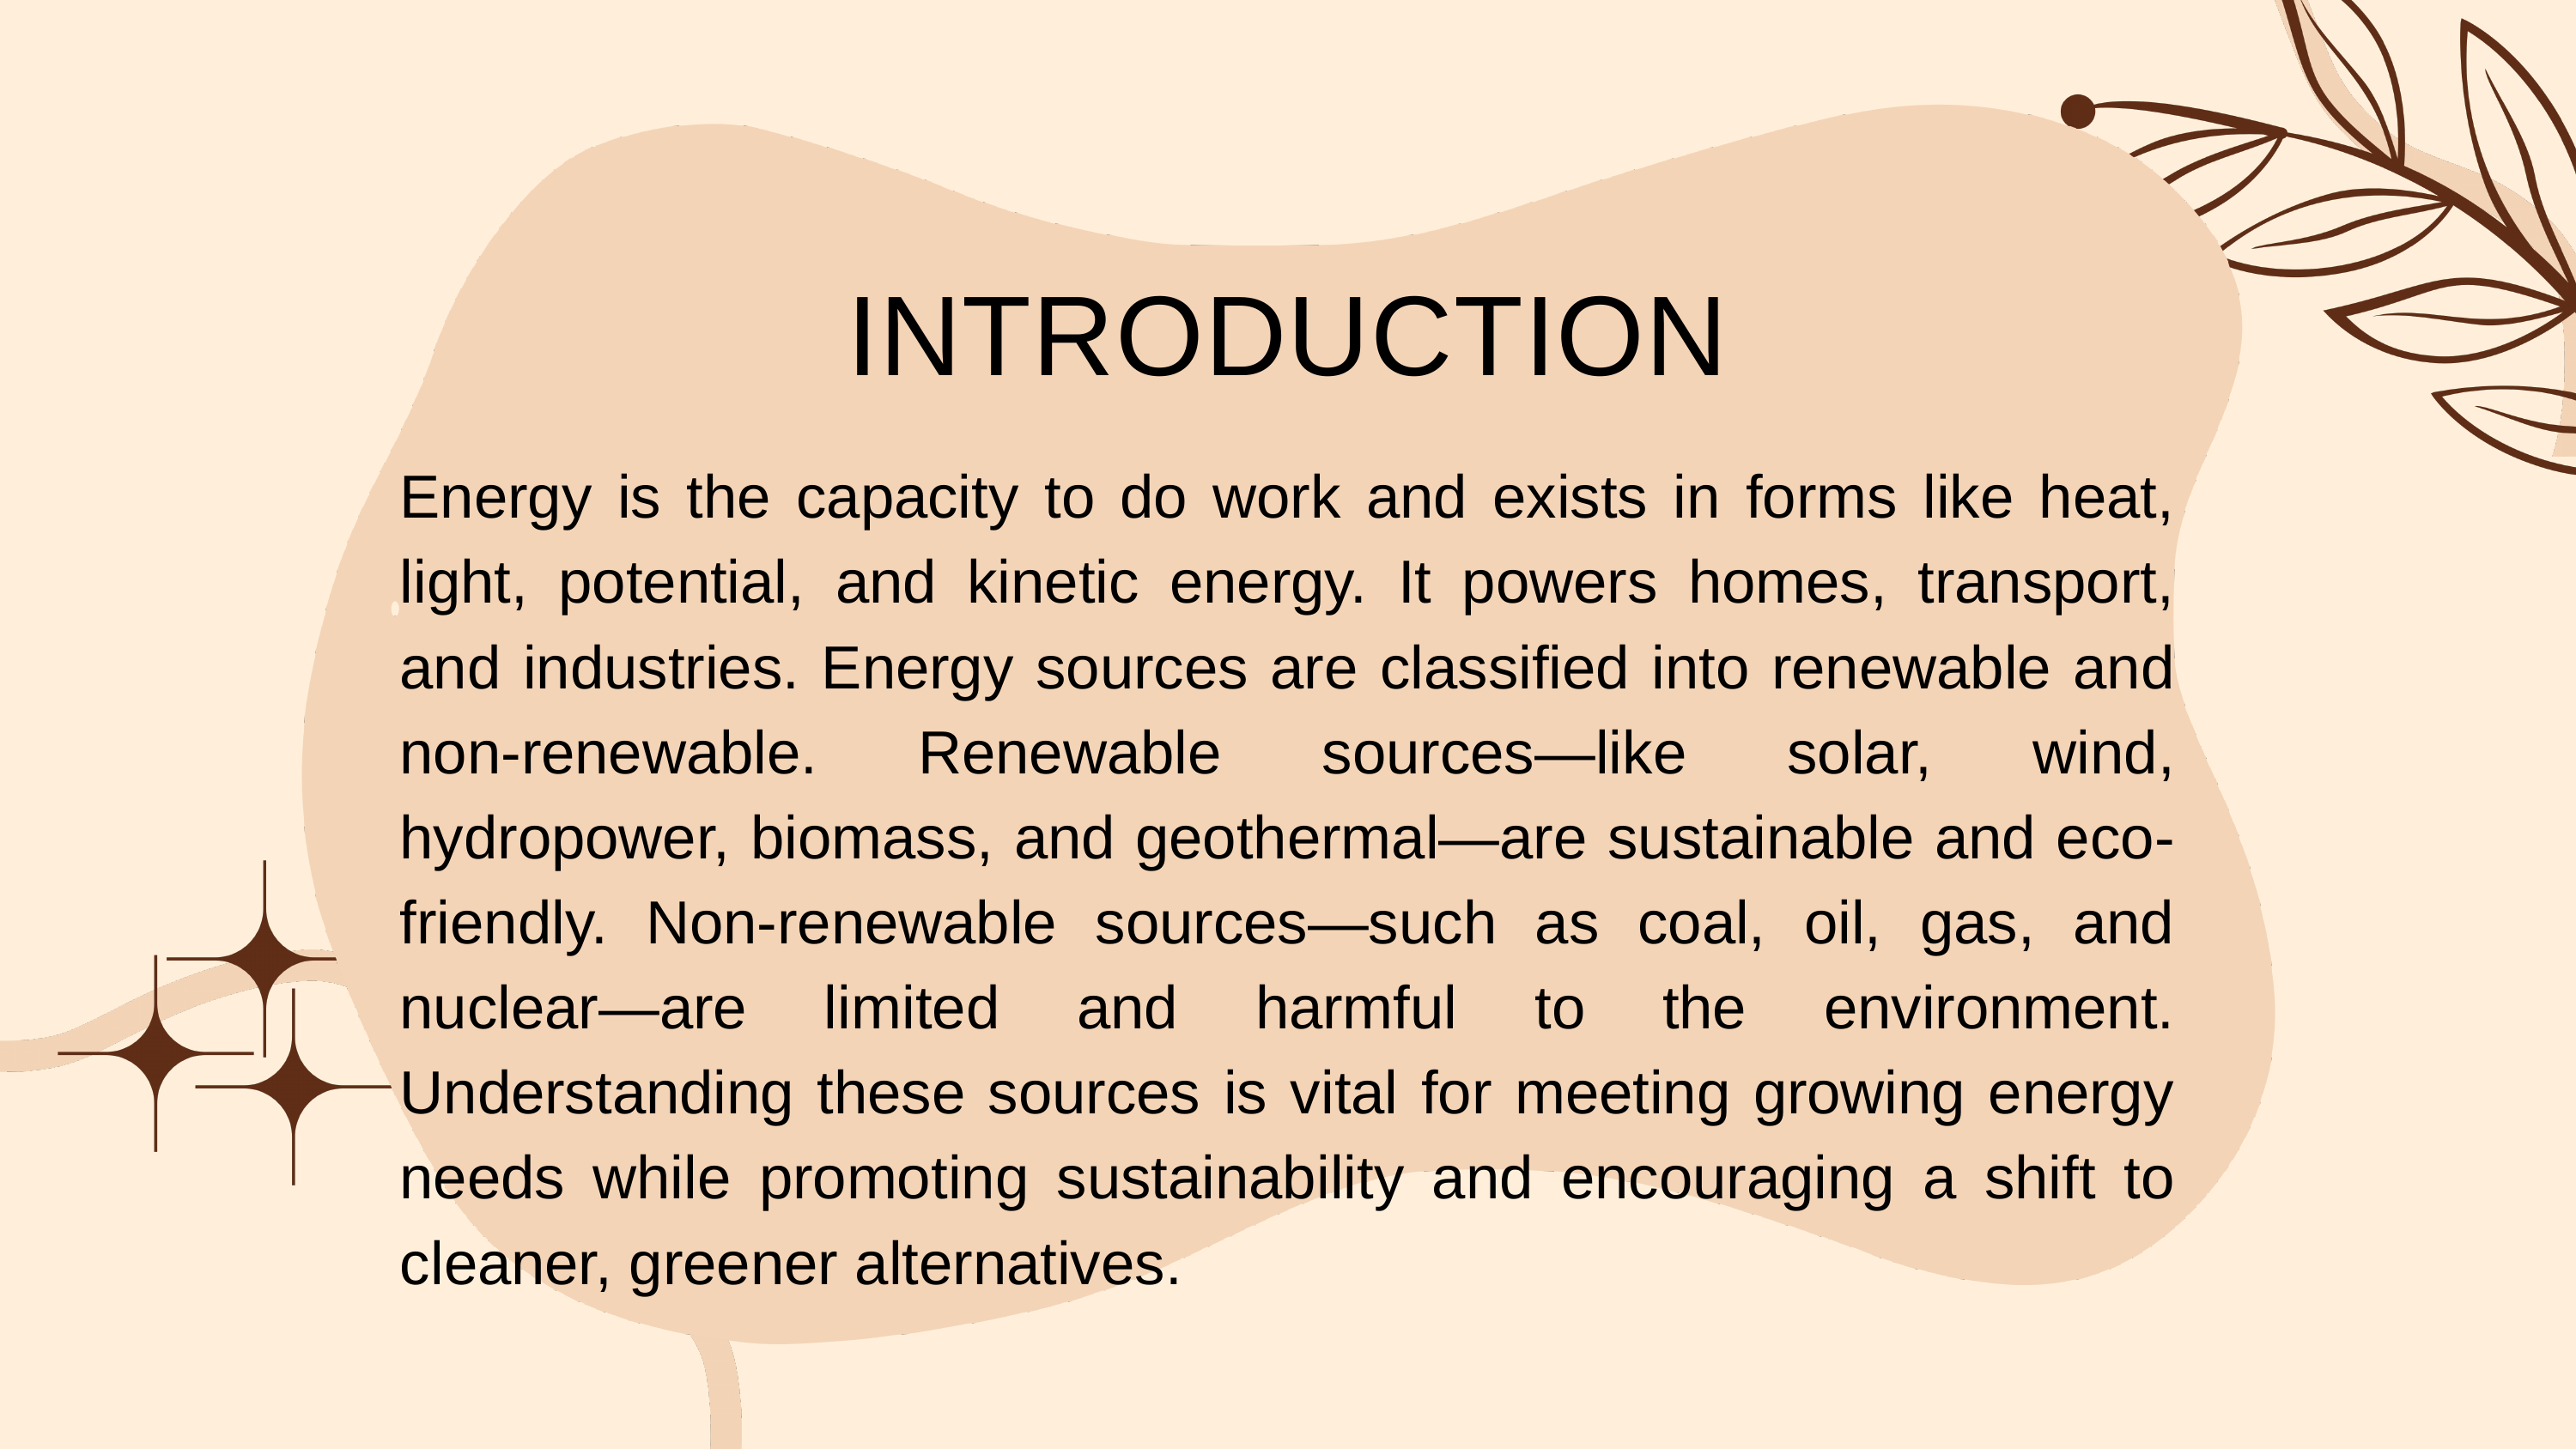

INTRODUCTION
Energy is the capacity to do work and exists in forms like heat, light, potential, and kinetic energy. It powers homes, transport, and industries. Energy sources are classified into renewable and non-renewable. Renewable sources—like solar, wind, hydropower, biomass, and geothermal—are sustainable and eco-friendly. Non-renewable sources—such as coal, oil, gas, and nuclear—are limited and harmful to the environment. Understanding these sources is vital for meeting growing energy needs while promoting sustainability and encouraging a shift to cleaner, greener alternatives.